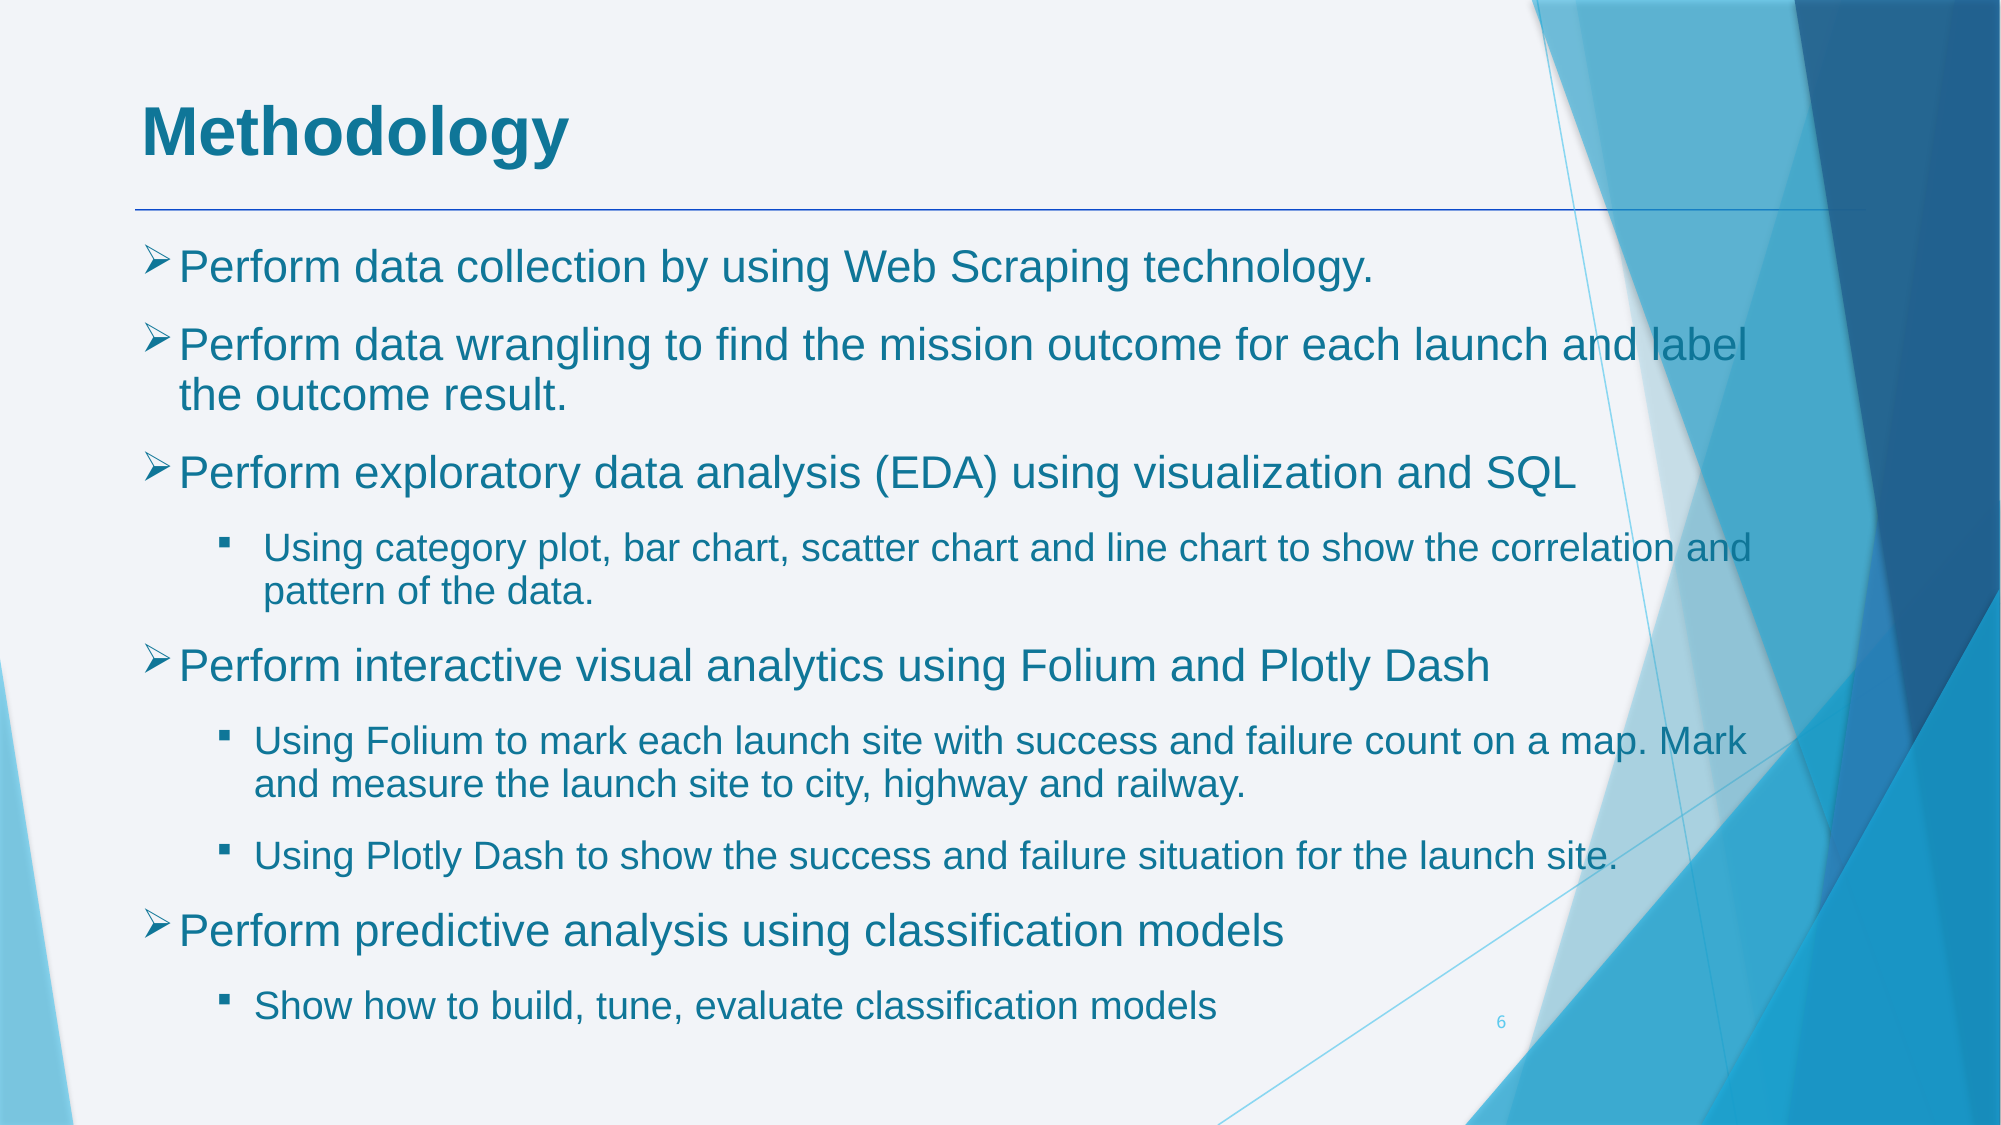

Methodology
Perform data collection by using Web Scraping technology.
Perform data wrangling to find the mission outcome for each launch and label the outcome result.
Perform exploratory data analysis (EDA) using visualization and SQL
Using category plot, bar chart, scatter chart and line chart to show the correlation and pattern of the data.
Perform interactive visual analytics using Folium and Plotly Dash
Using Folium to mark each launch site with success and failure count on a map. Mark and measure the launch site to city, highway and railway.
Using Plotly Dash to show the success and failure situation for the launch site.
Perform predictive analysis using classification models
Show how to build, tune, evaluate classification models

6